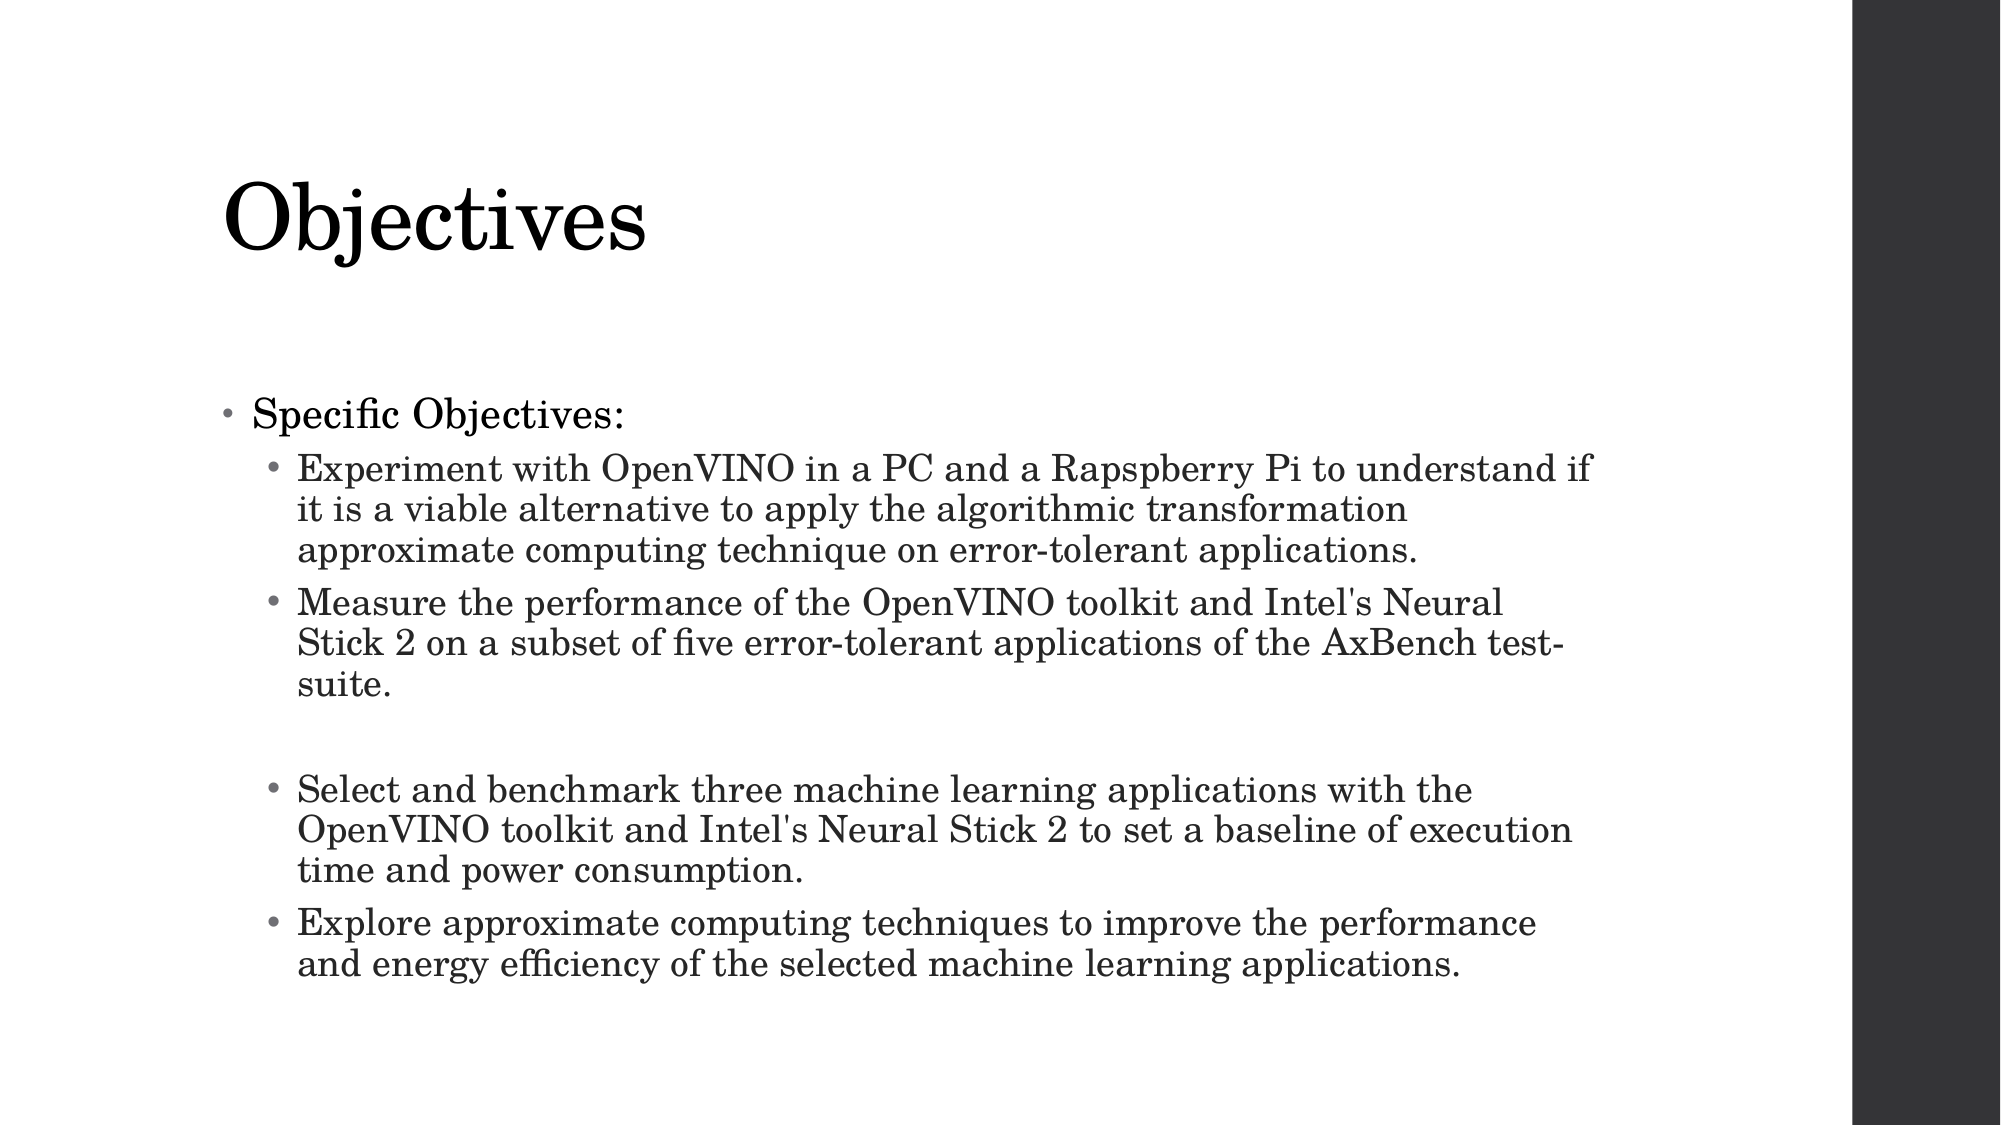

# Objectives

Specific Objectives:
Experiment with OpenVINO in a PC and a Rapspberry Pi to understand if it is a viable alternative to apply the algorithmic transformation approximate computing technique on error-tolerant applications.
Measure the performance of the OpenVINO toolkit and Intel's Neural Stick 2 on a subset of five error-tolerant applications of the AxBench test-suite.

Select and benchmark three machine learning applications with the OpenVINO toolkit and Intel's Neural Stick 2 to set a baseline of execution time and power consumption.
Explore approximate computing techniques to improve the performance and energy efficiency of the selected machine learning applications.